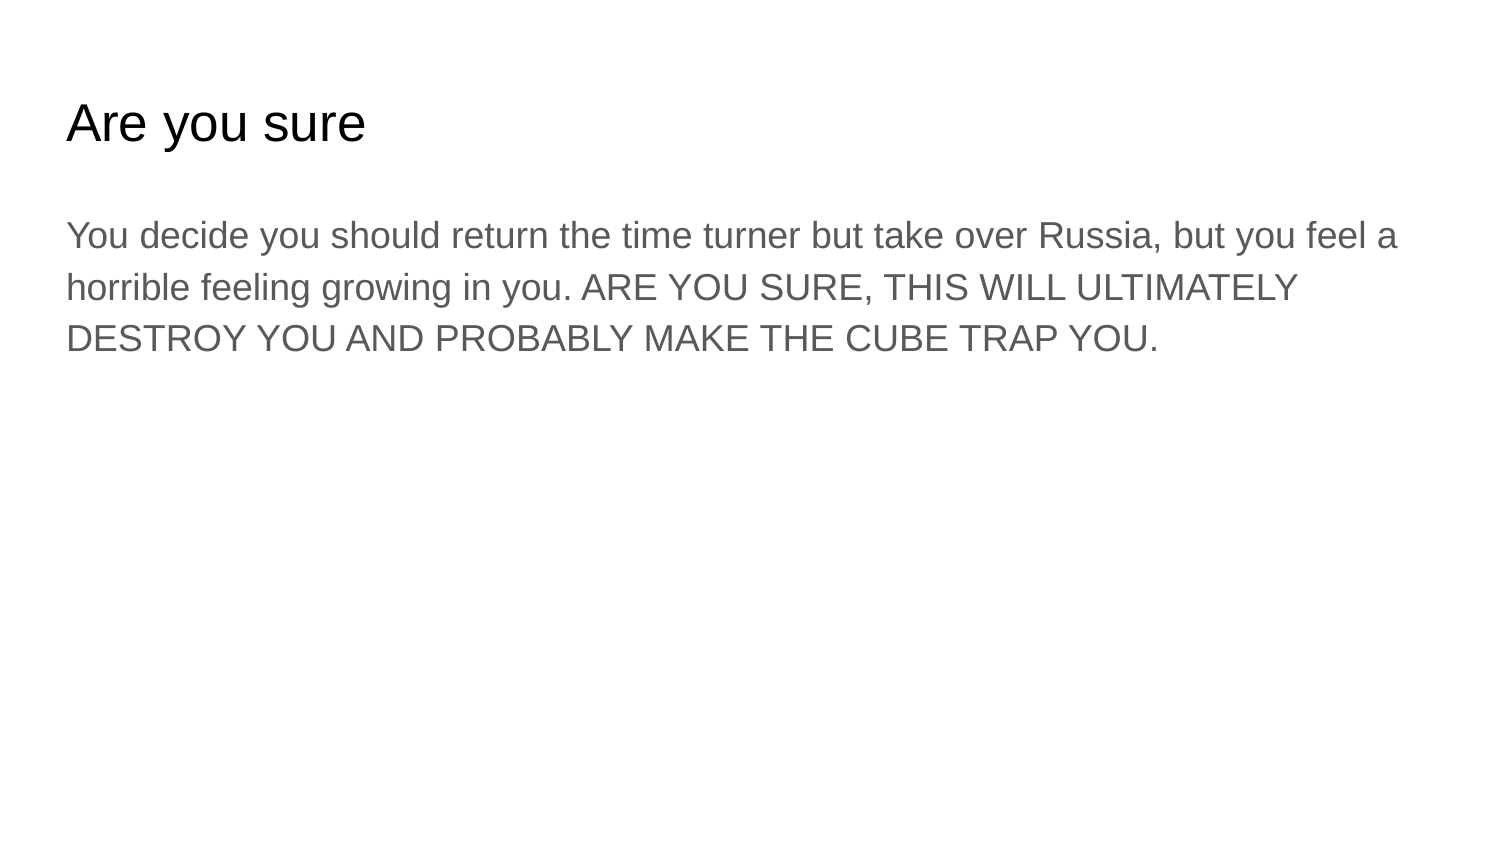

# Are you sure
You decide you should return the time turner but take over Russia, but you feel a horrible feeling growing in you. ARE YOU SURE, THIS WILL ULTIMATELY DESTROY YOU AND PROBABLY MAKE THE CUBE TRAP YOU.